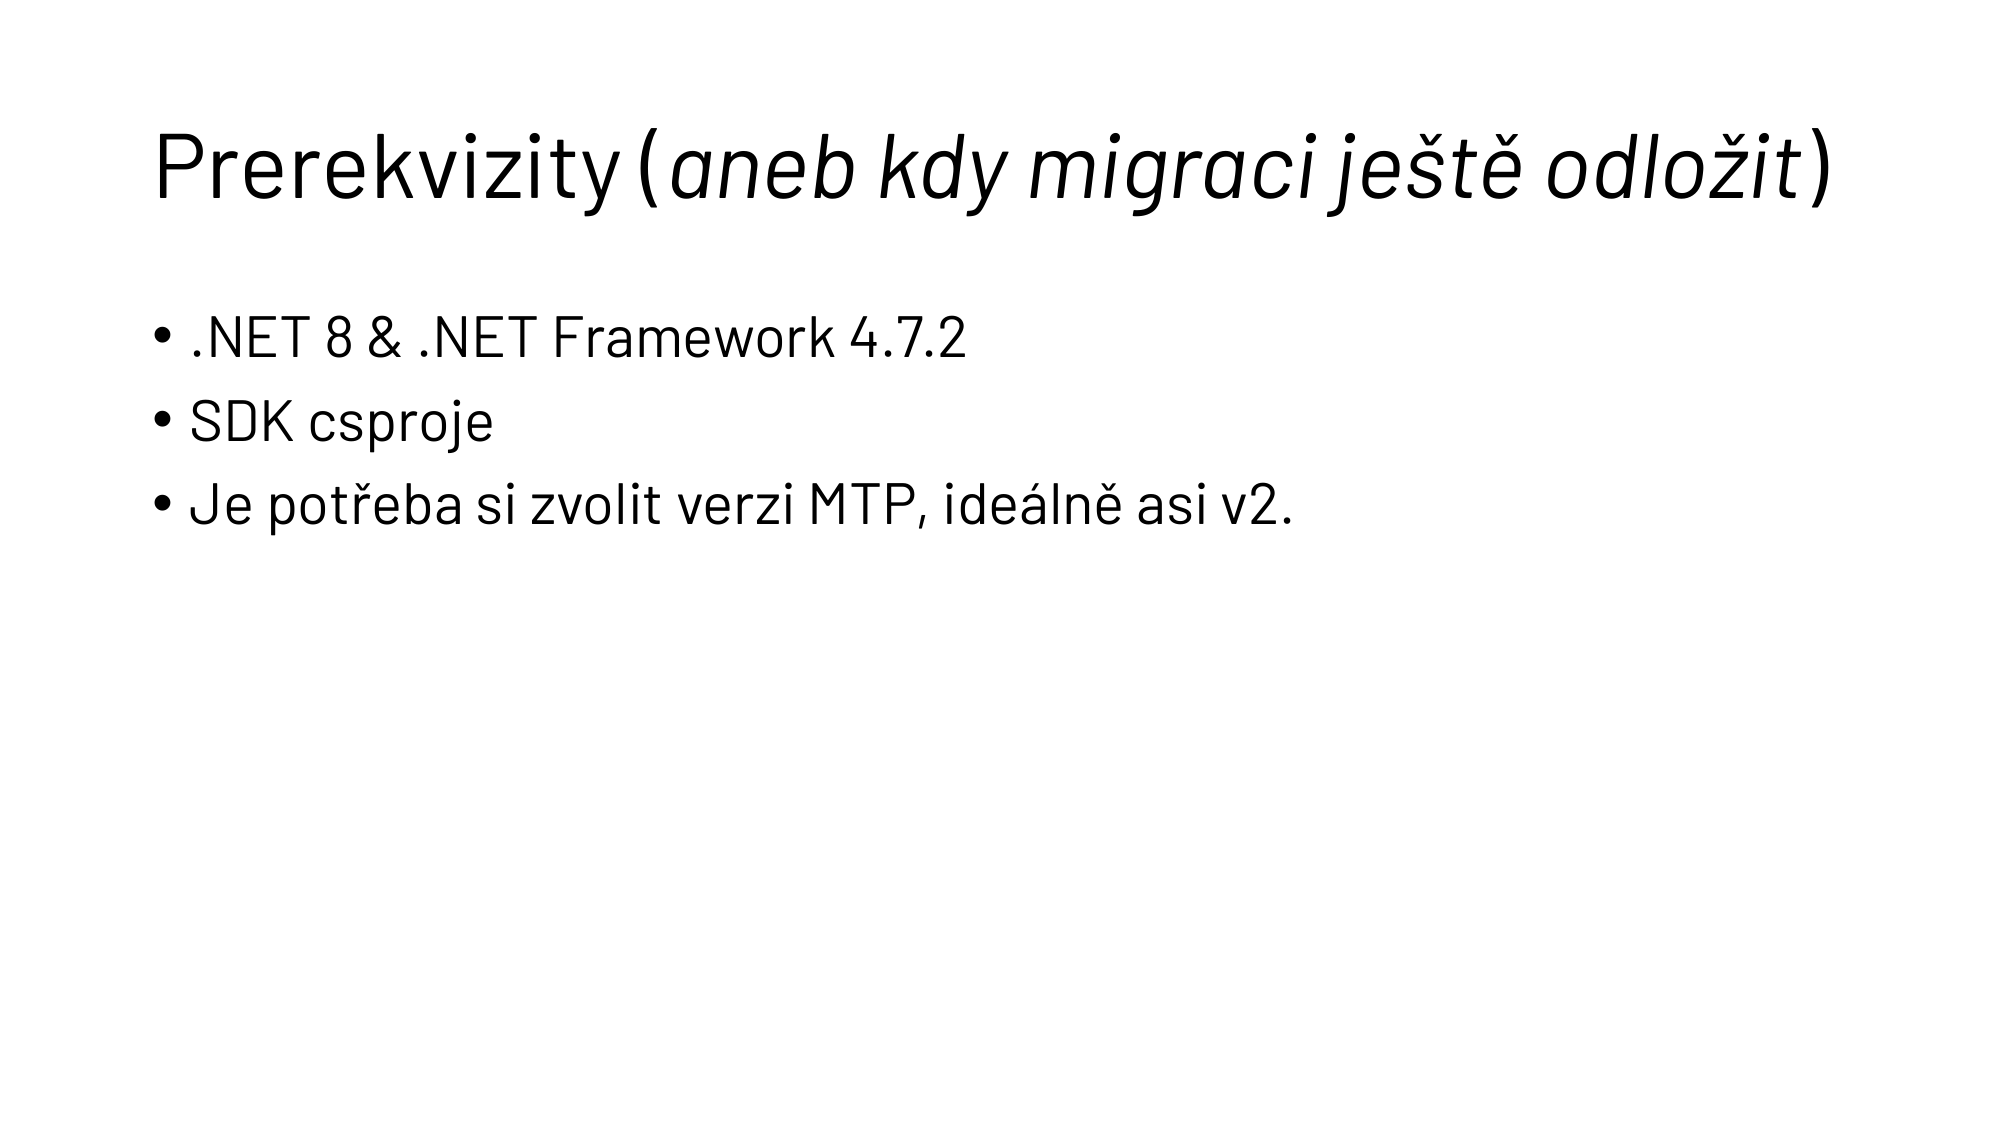

# Prerekvizity (aneb kdy migraci ještě odložit)
.NET 8 & .NET Framework 4.7.2
SDK csproje
Je potřeba si zvolit verzi MTP, ideálně asi v2.